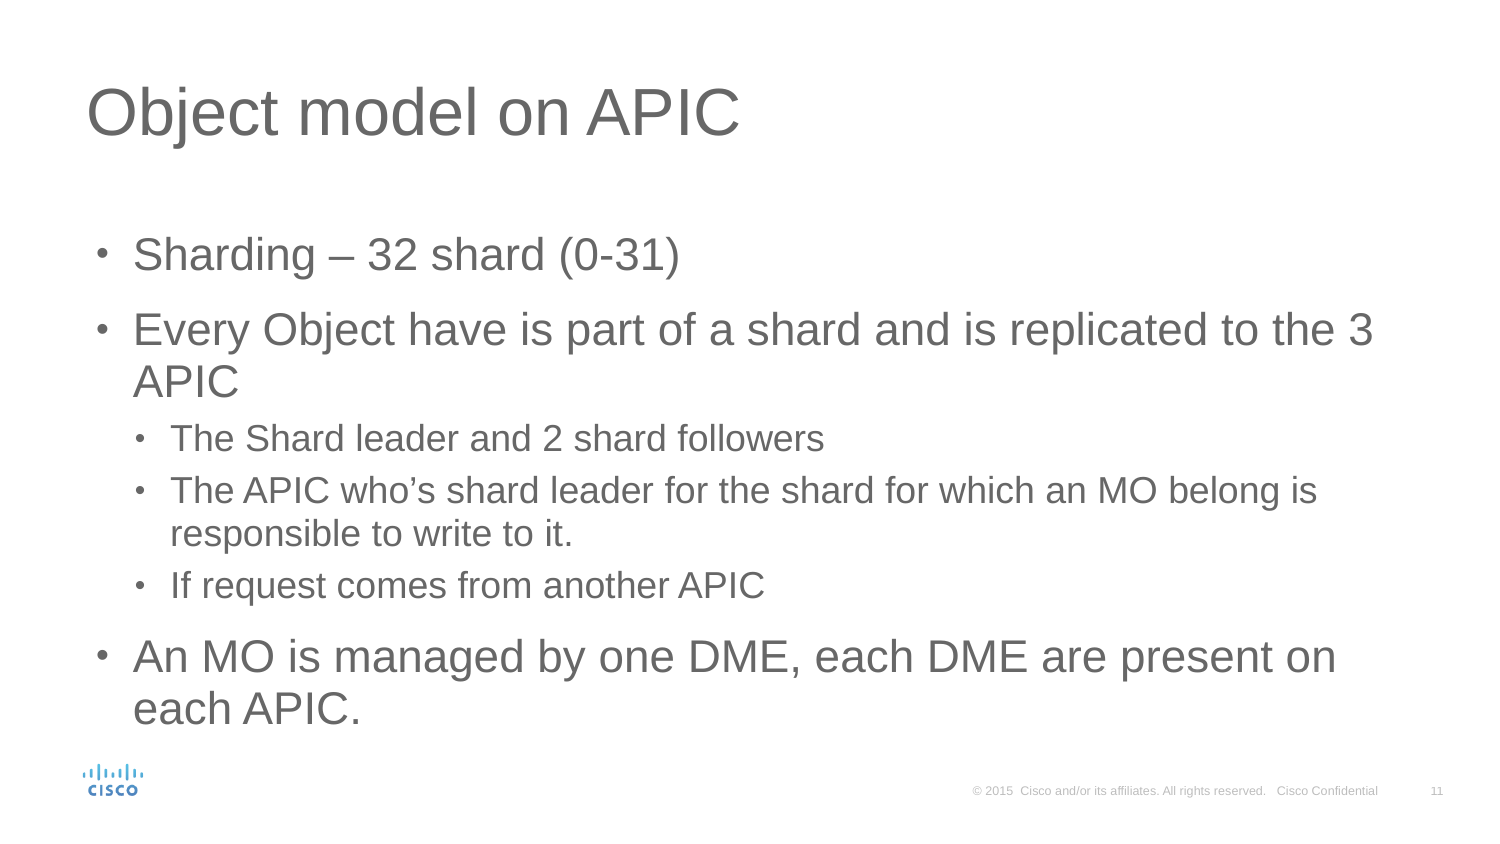

# Object model on APIC
Sharding – 32 shard (0-31)
Every Object have is part of a shard and is replicated to the 3 APIC
The Shard leader and 2 shard followers
The APIC who’s shard leader for the shard for which an MO belong is responsible to write to it.
If request comes from another APIC
An MO is managed by one DME, each DME are present on each APIC.